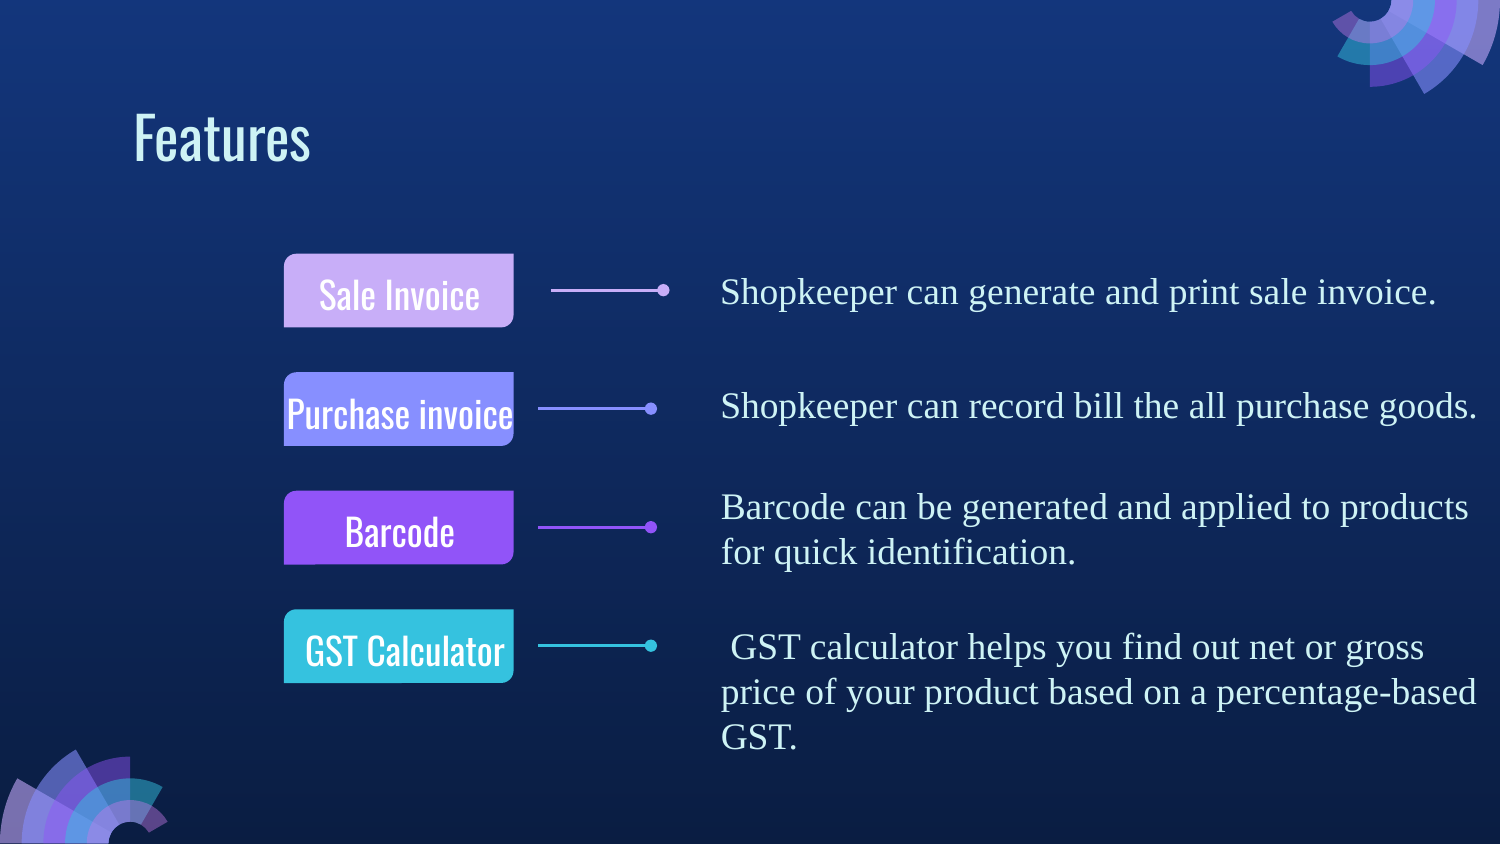

# Features

Sale Invoice
Shopkeeper can generate and print sale invoice.

Shopkeeper can record bill the all purchase goods.

Purchase invoice
Barcode can be generated and applied to products for quick identification.

Barcode

GST Calculator
 GST calculator helps you find out net or gross price of your product based on a percentage-based GST.